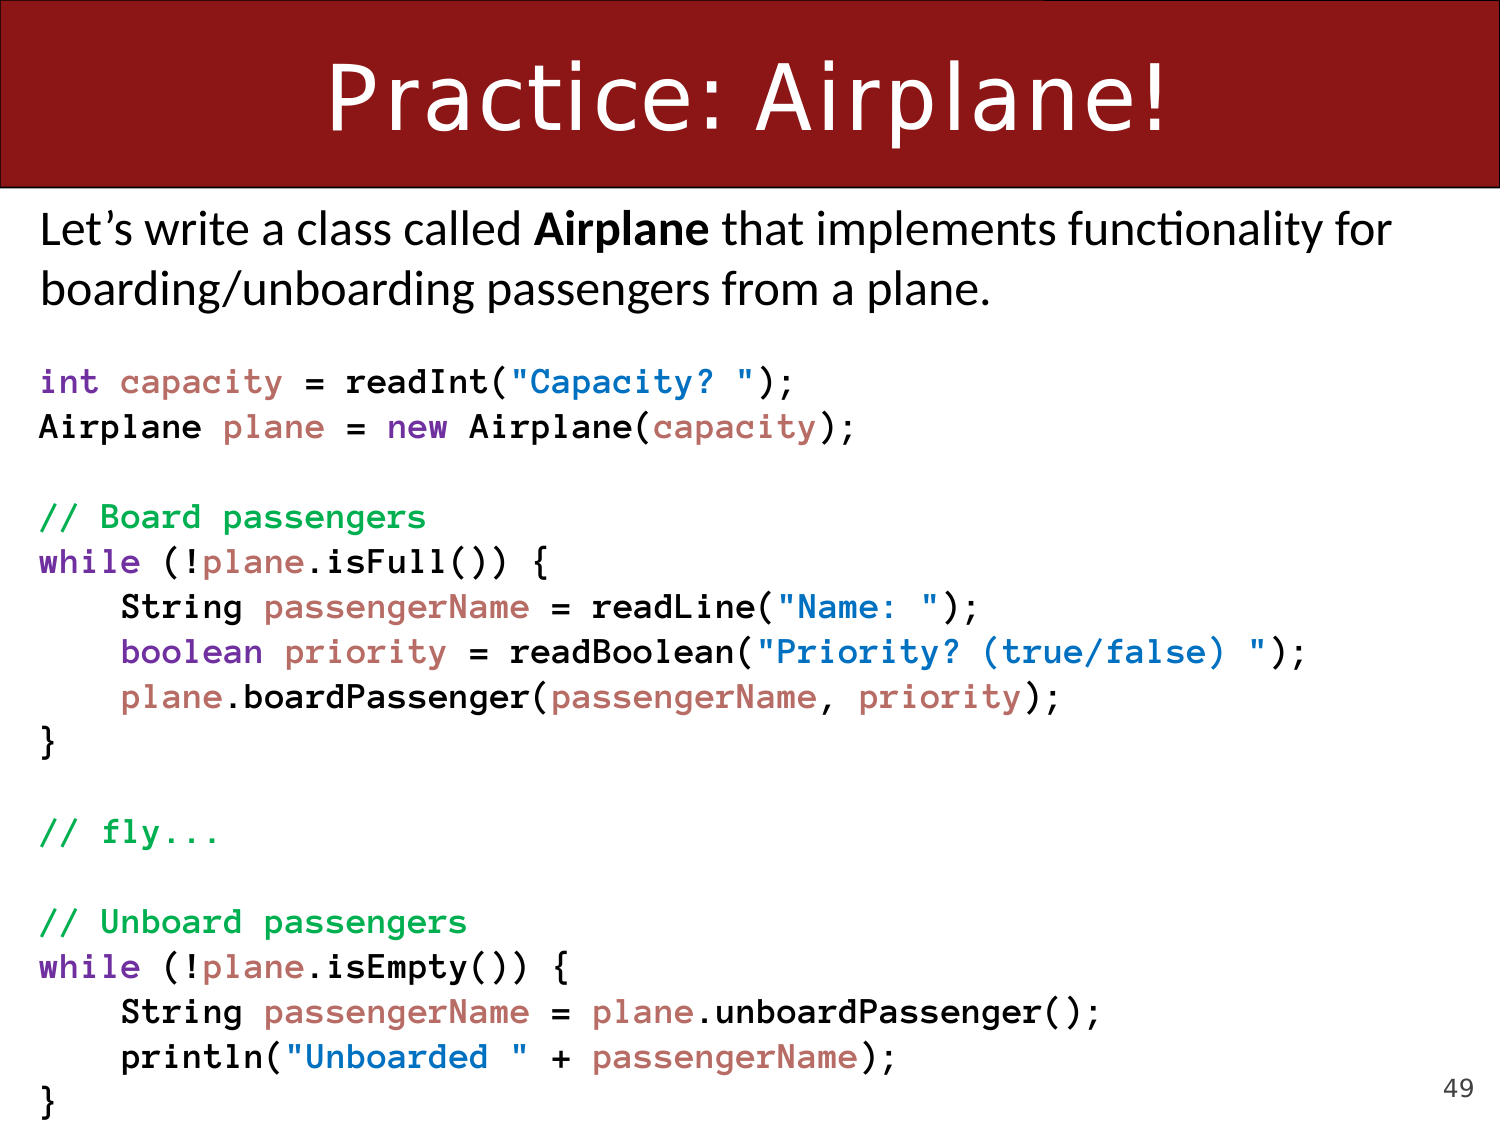

# Practice: Airplane!
Let’s write a class called Airplane that implements functionality for boarding/unboarding passengers from a plane.

int capacity = readInt("Capacity? ");
Airplane plane = new Airplane(capacity);

// Board passengers
while (!plane.isFull()) {
    String passengerName = readLine("Name: ");
    boolean priority = readBoolean("Priority? (true/false) ");
    plane.boardPassenger(passengerName, priority);
}

// fly...

// Unboard passengers
while (!plane.isEmpty()) {
    String passengerName = plane.unboardPassenger();
    println("Unboarded " + passengerName);
}